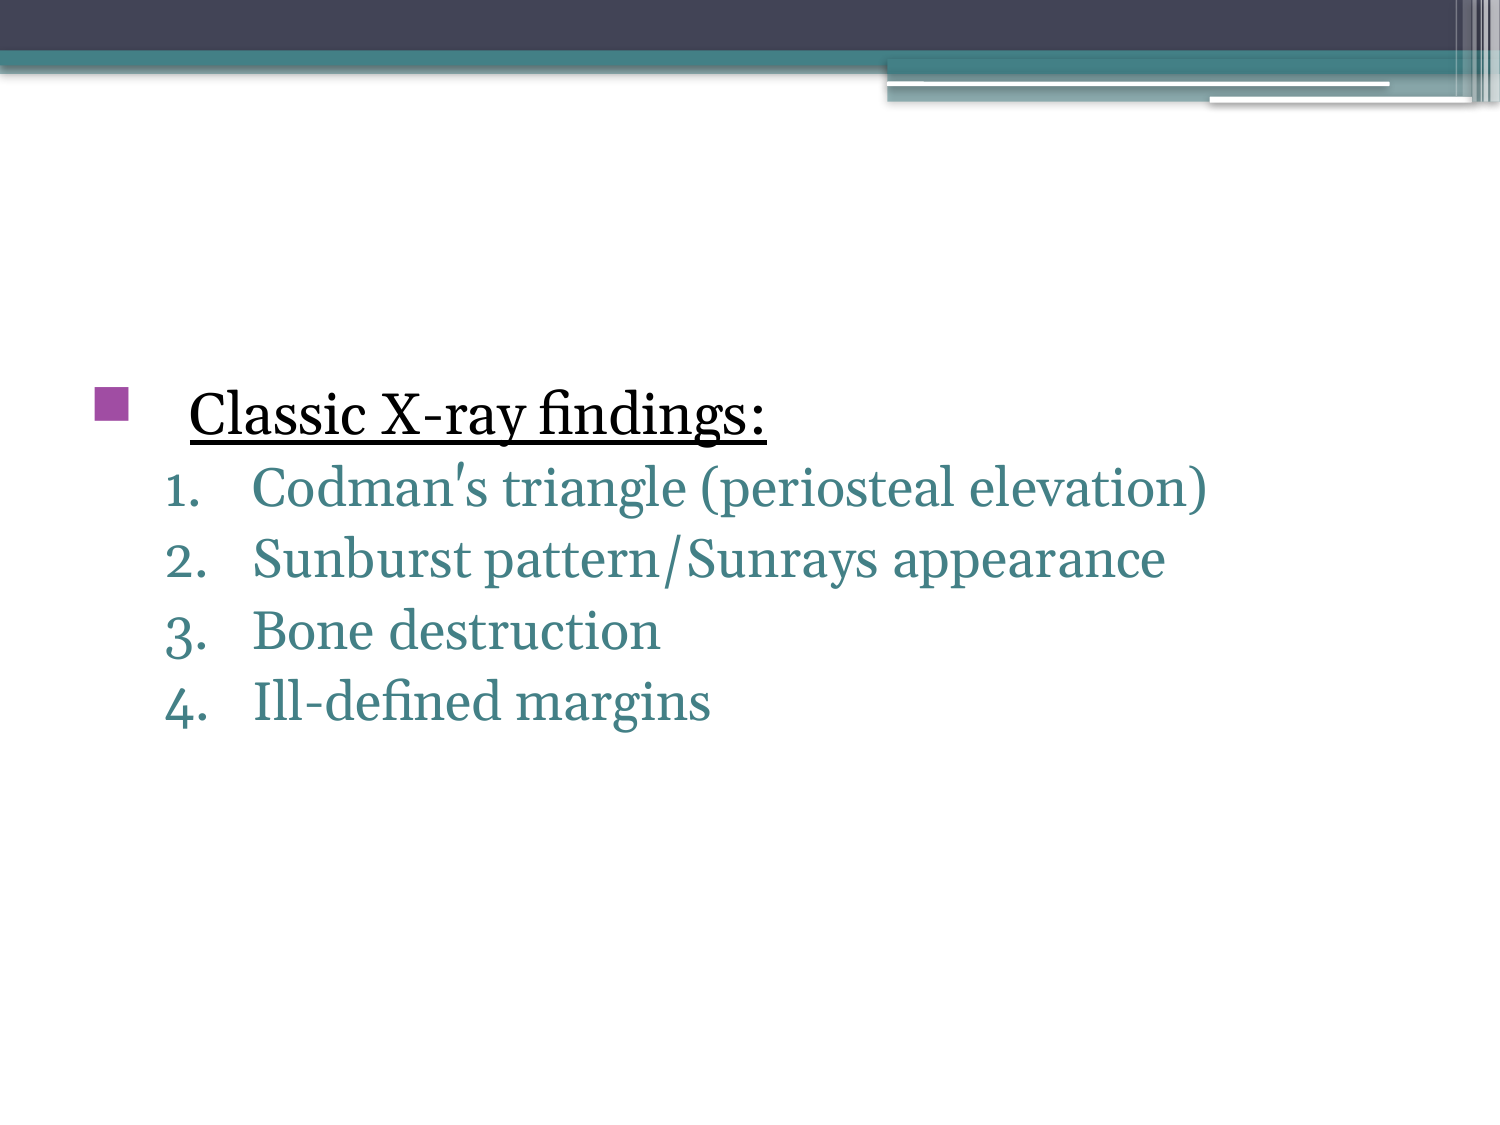

Classic X-ray findings:
Codman's triangle (periosteal elevation)
Sunburst pattern/Sunrays appearance
Bone destruction
Ill-defined margins